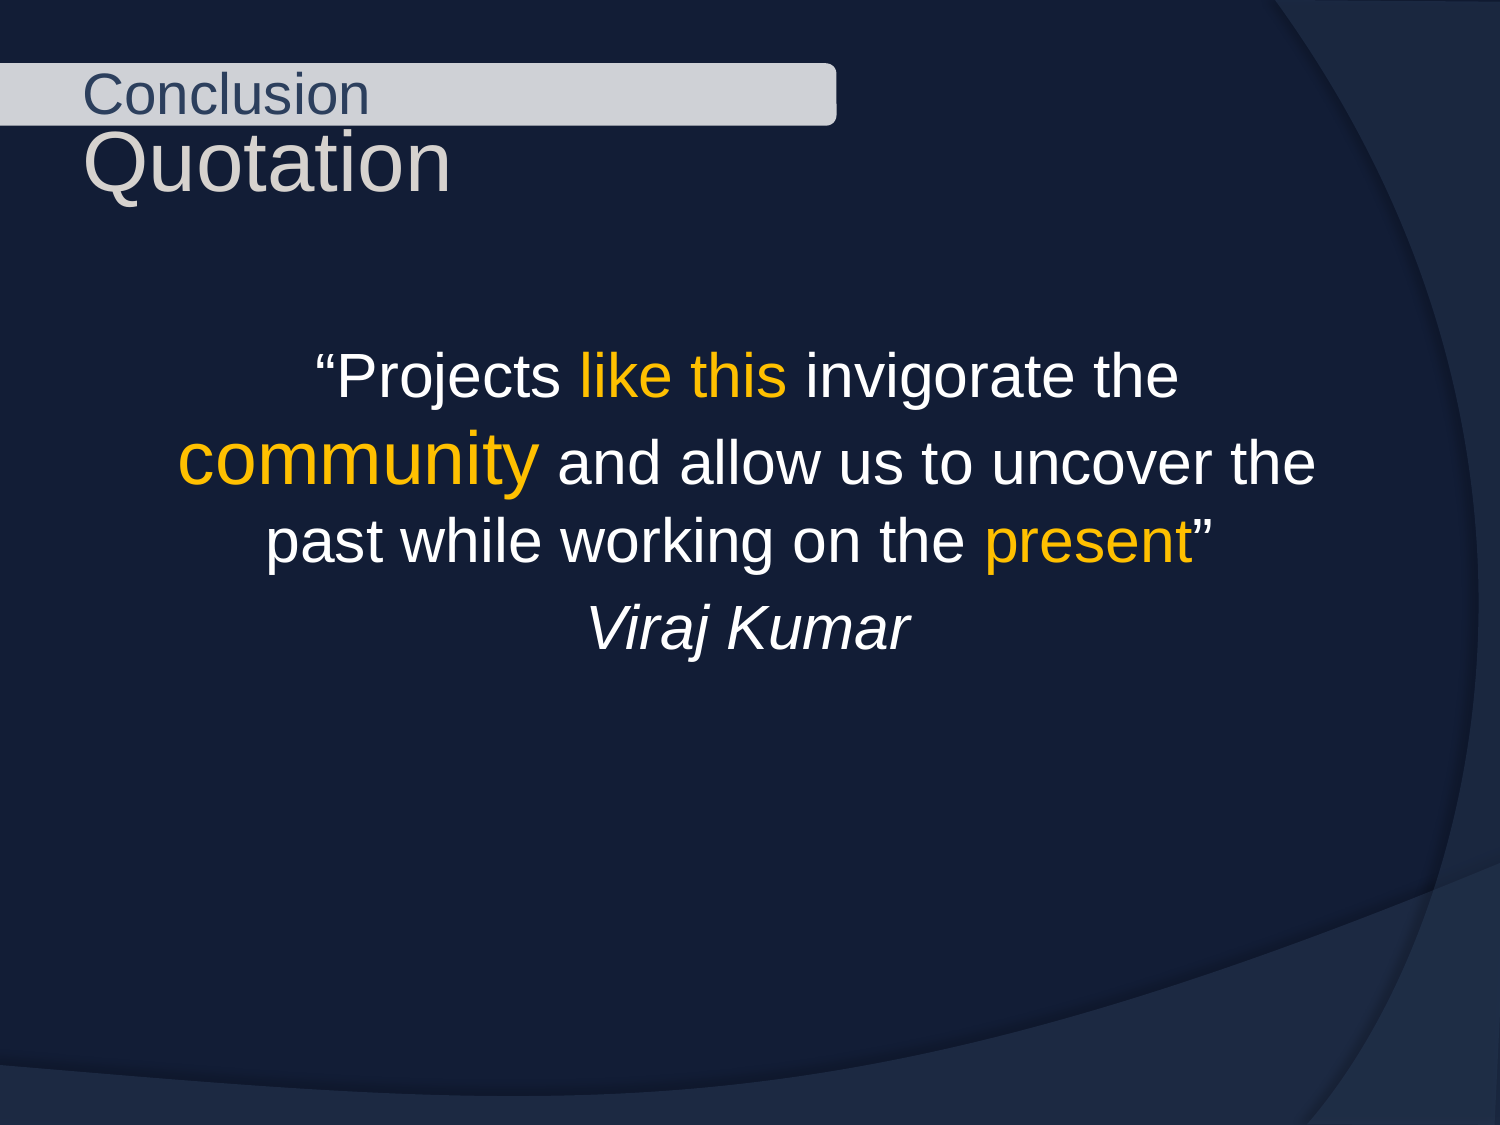

Conclusion
Quotation

“Projects like this invigorate the community and allow us to uncover the past while working on the present”
Viraj Kumar